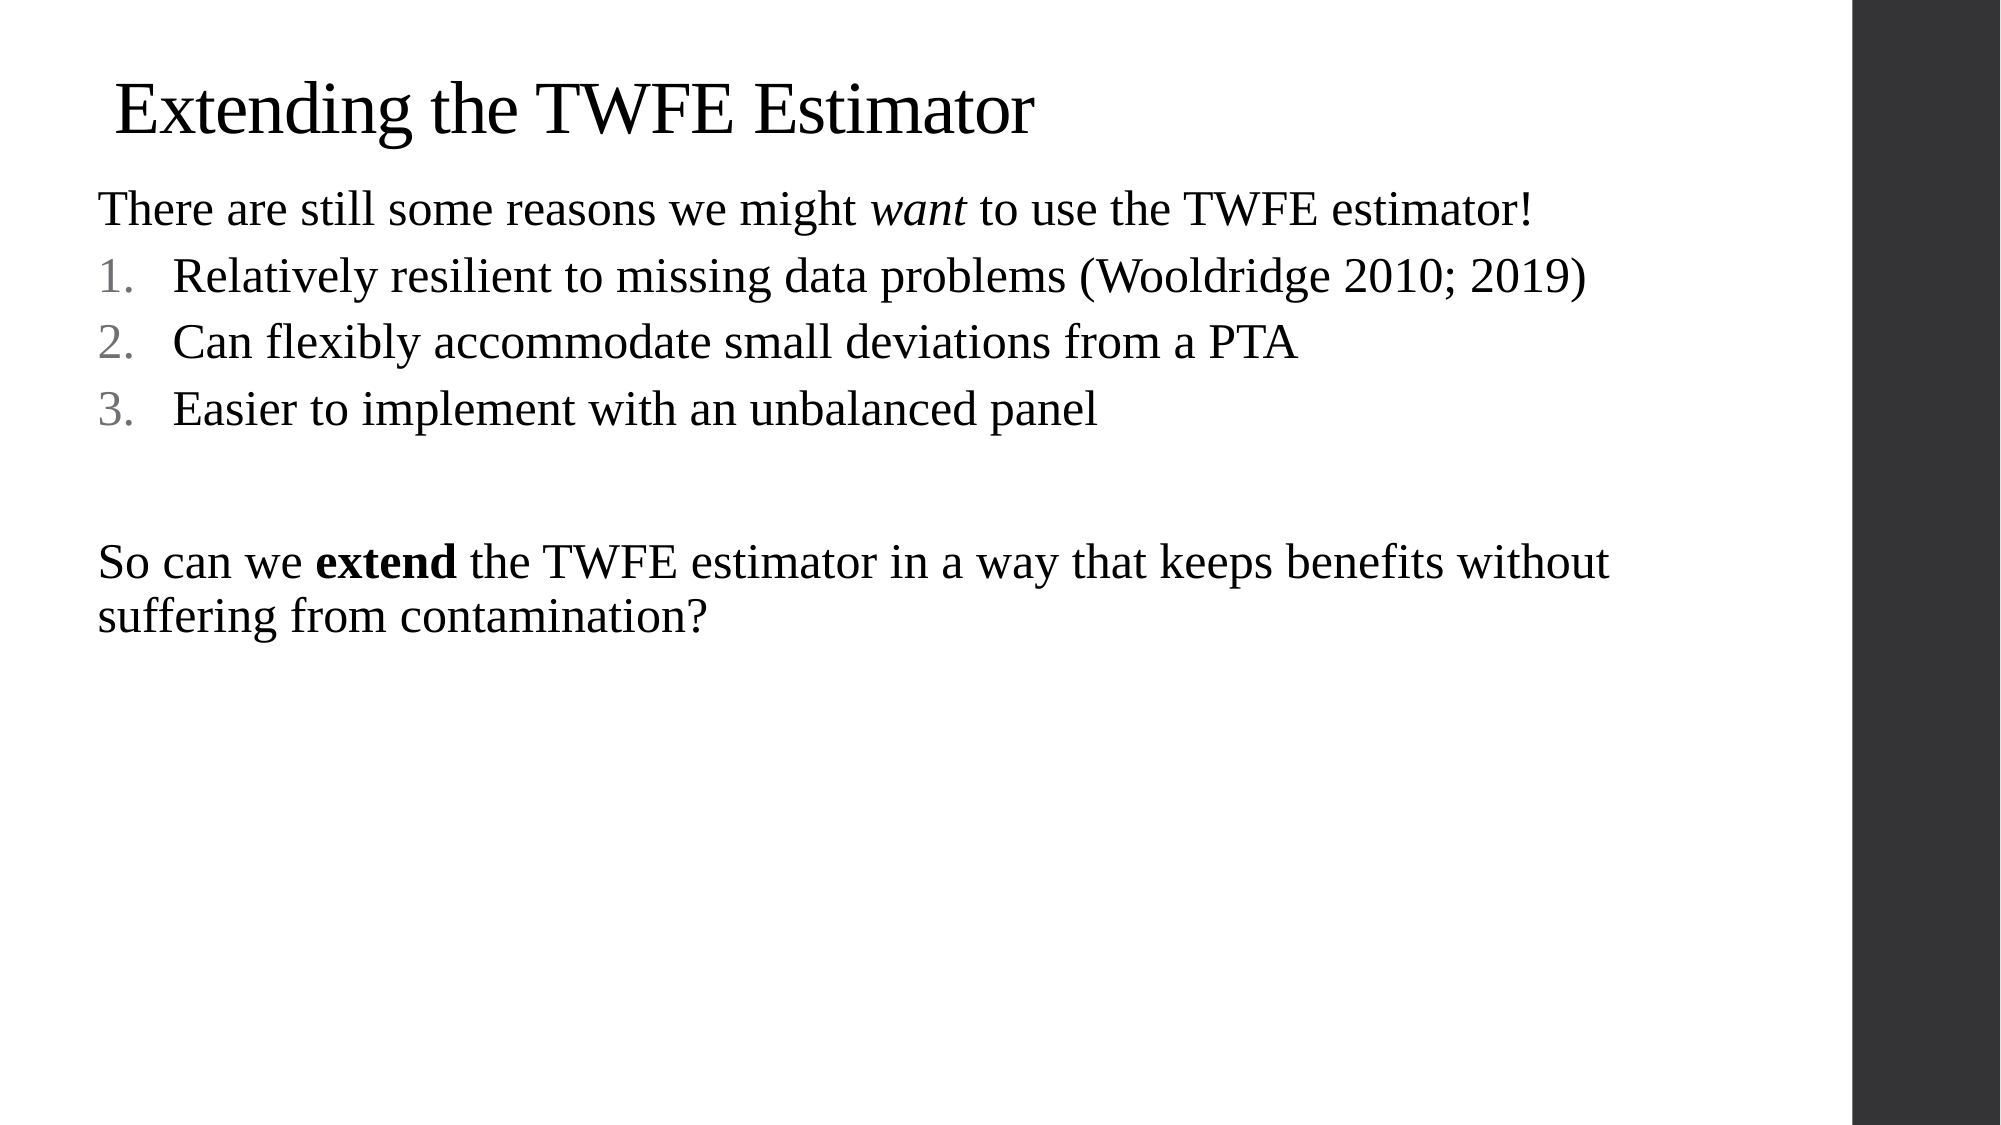

# Extending the TWFE Estimator
There are still some reasons we might want to use the TWFE estimator!
Relatively resilient to missing data problems (Wooldridge 2010; 2019)
Can flexibly accommodate small deviations from a PTA
Easier to implement with an unbalanced panel

So can we extend the TWFE estimator in a way that keeps benefits without suffering from contamination?